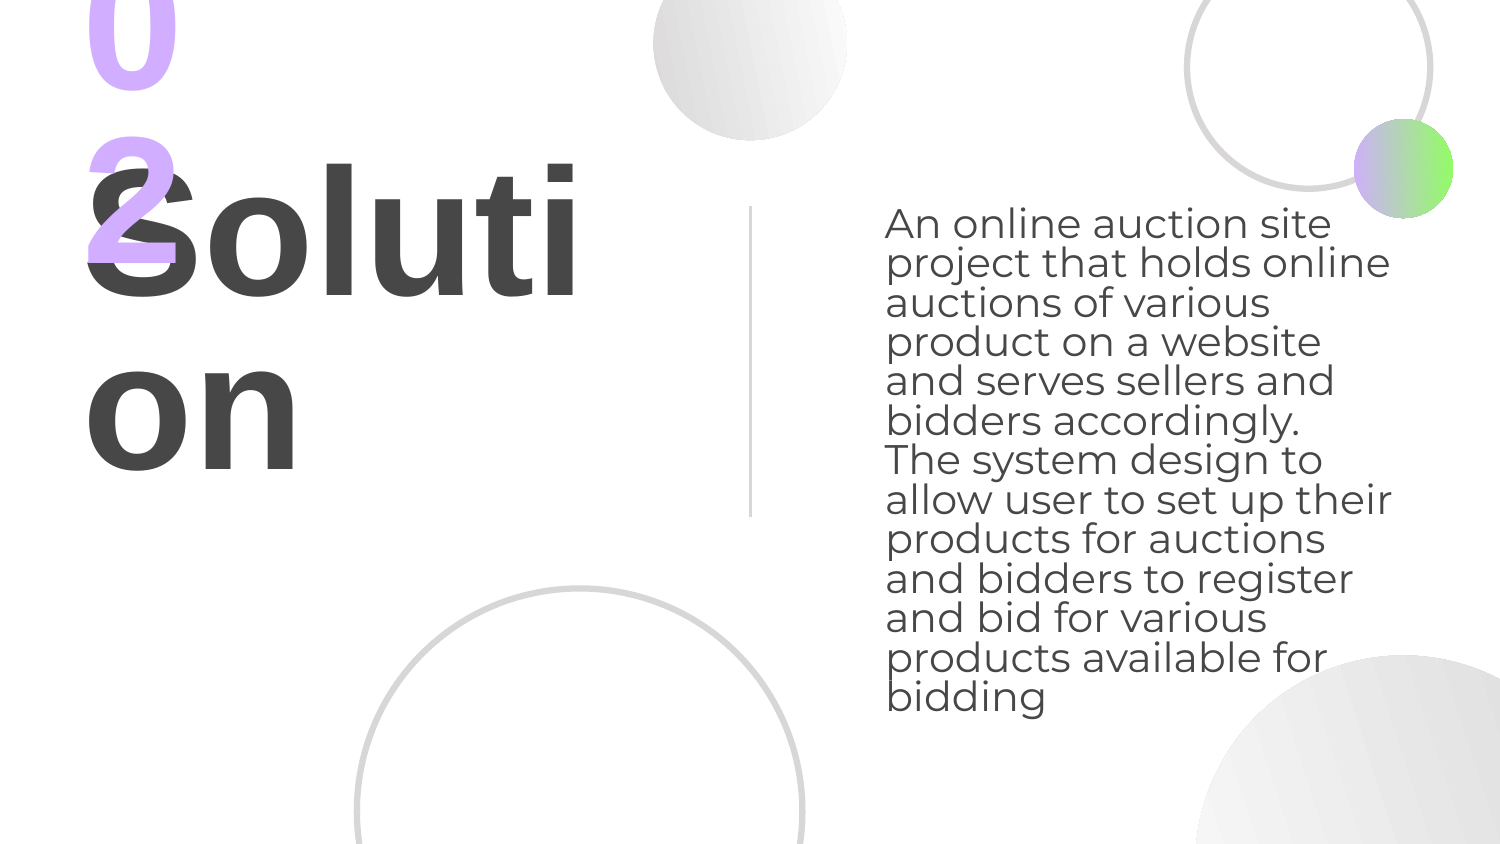

02
# Solution
     An online auction site project that holds online auctions of various product on a website and serves sellers and bidders accordingly.
     The system design to allow user to set up their products for auctions and bidders to register and bid for various products available for bidding